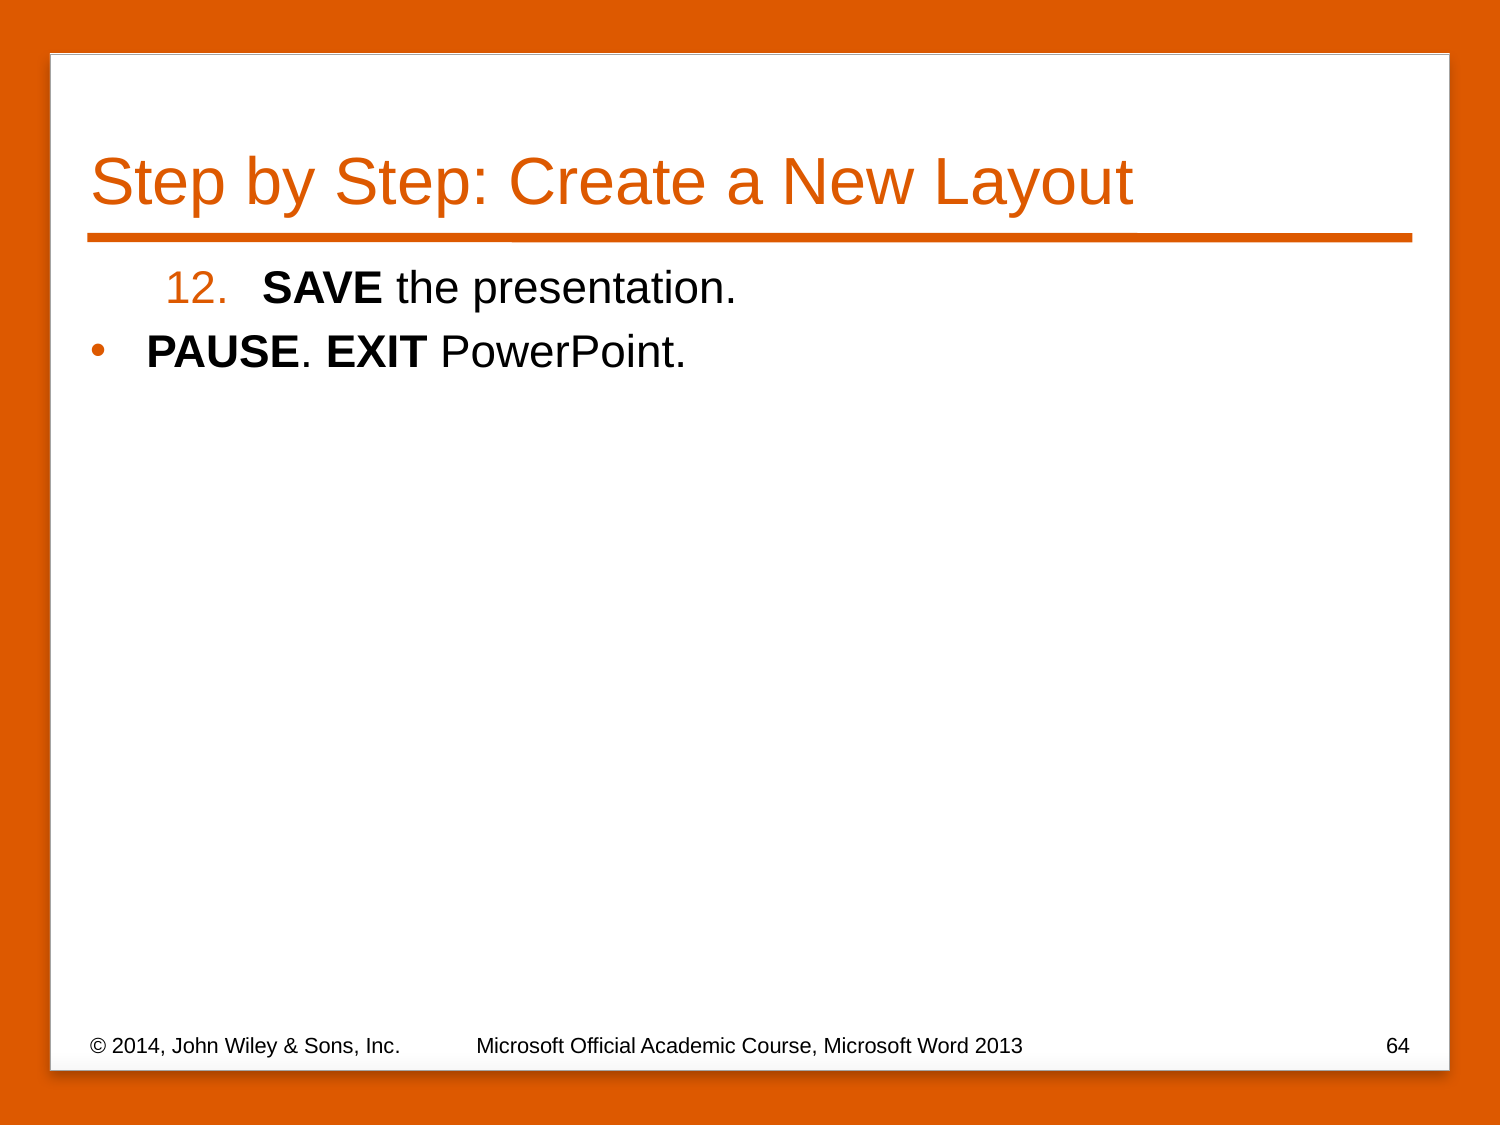

# Step by Step: Create a New Layout
 SAVE the presentation.
PAUSE. EXIT PowerPoint.
© 2014, John Wiley & Sons, Inc.
Microsoft Official Academic Course, Microsoft Word 2013
64